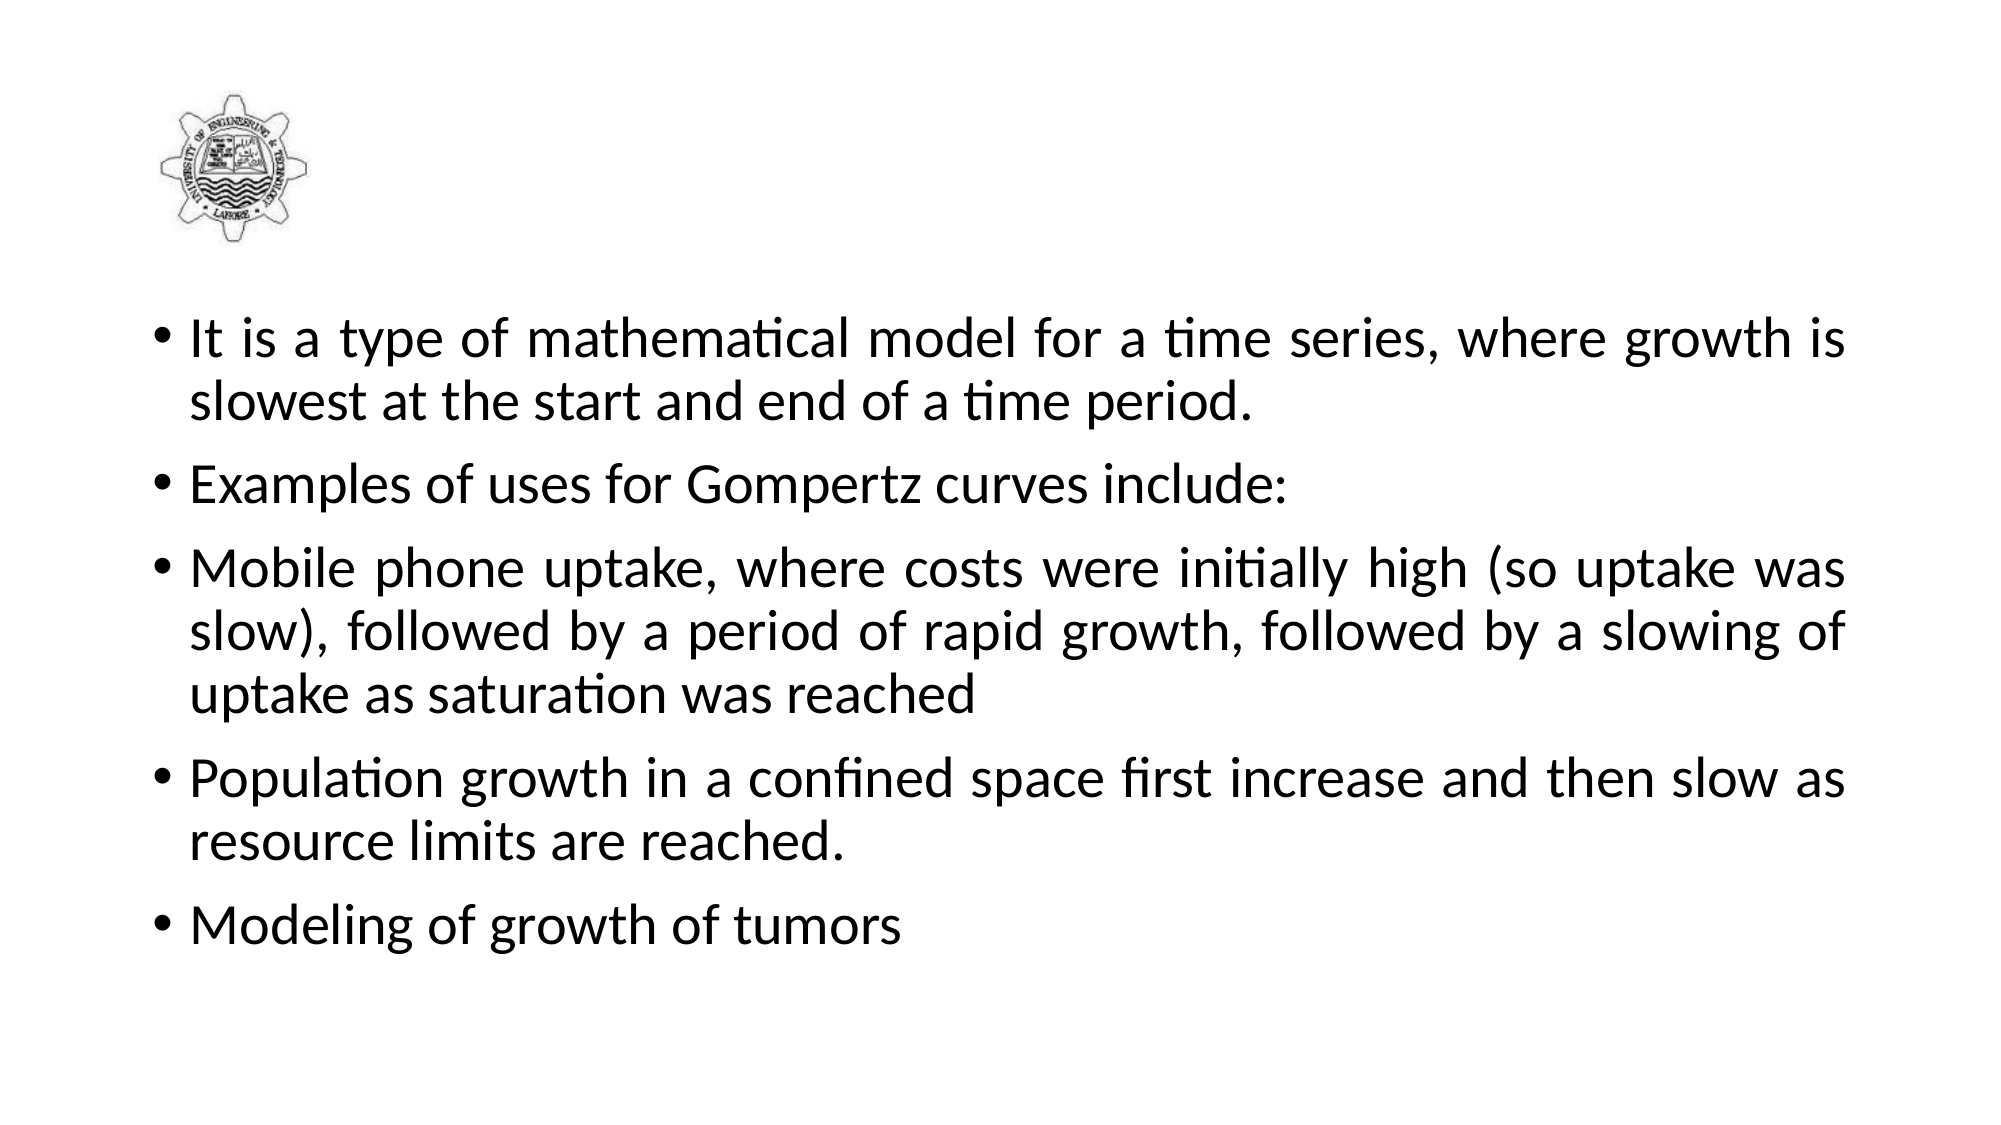

#
It is a type of mathematical model for a time series, where growth is slowest at the start and end of a time period.
Examples of uses for Gompertz curves include:
Mobile phone uptake, where costs were initially high (so uptake was slow), followed by a period of rapid growth, followed by a slowing of uptake as saturation was reached
Population growth in a confined space first increase and then slow as resource limits are reached.
Modeling of growth of tumors